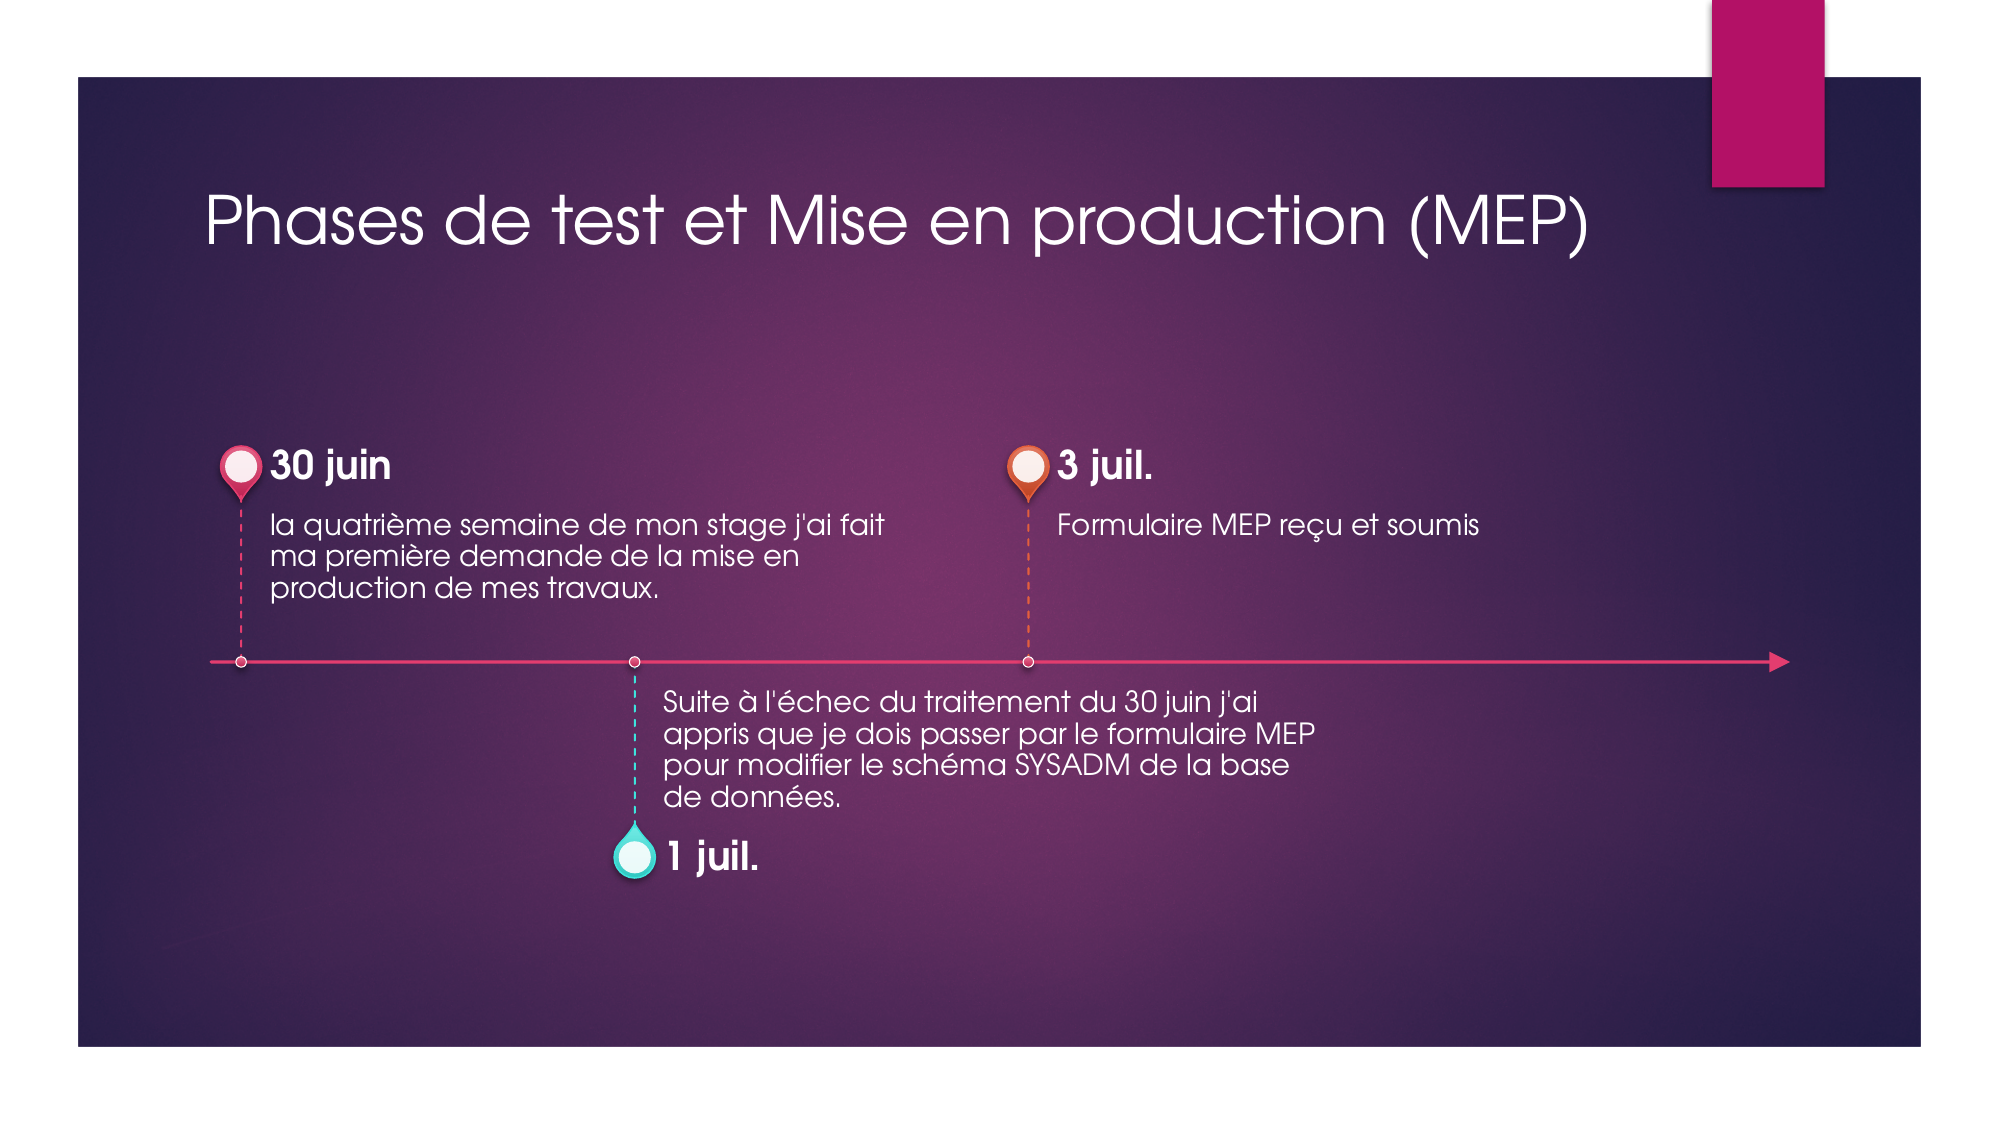

# Phases de test et Mise en production (MEP)
la quatrième semaine de mon stage j'ai fait ma première demande de la mise en production de mes travaux.
30 juin
Suite à l'échec du traitement du 30 juin j'ai appris que je dois passer par le formulaire MEP pour modifier le schéma SYSADM de la base de données.
1 juil.
Formulaire MEP reçu et soumis
3 juil.